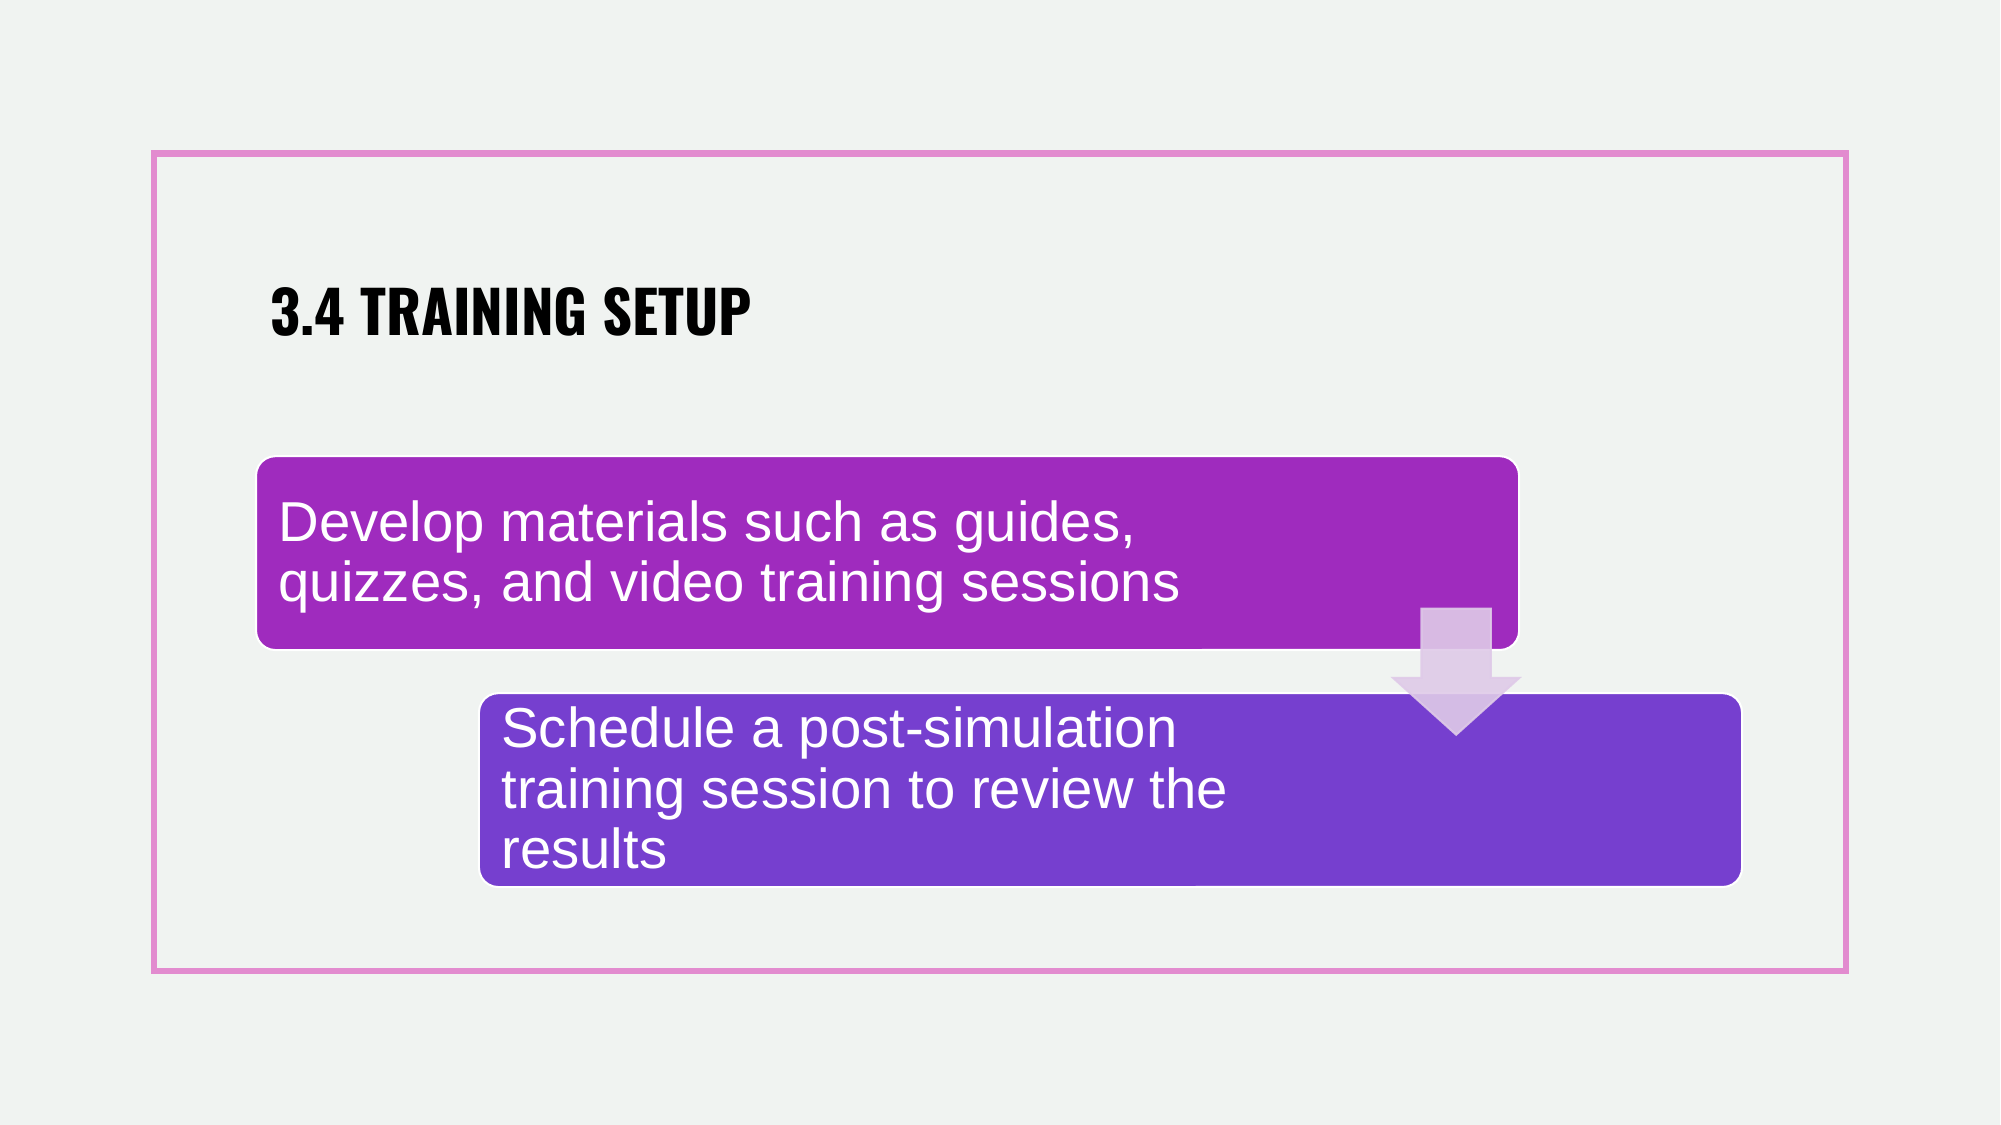

3.4 TRAINING SETUP

Develop materials such as guides, quizzes, and video training sessions

Schedule a post-simulation training session to review the results